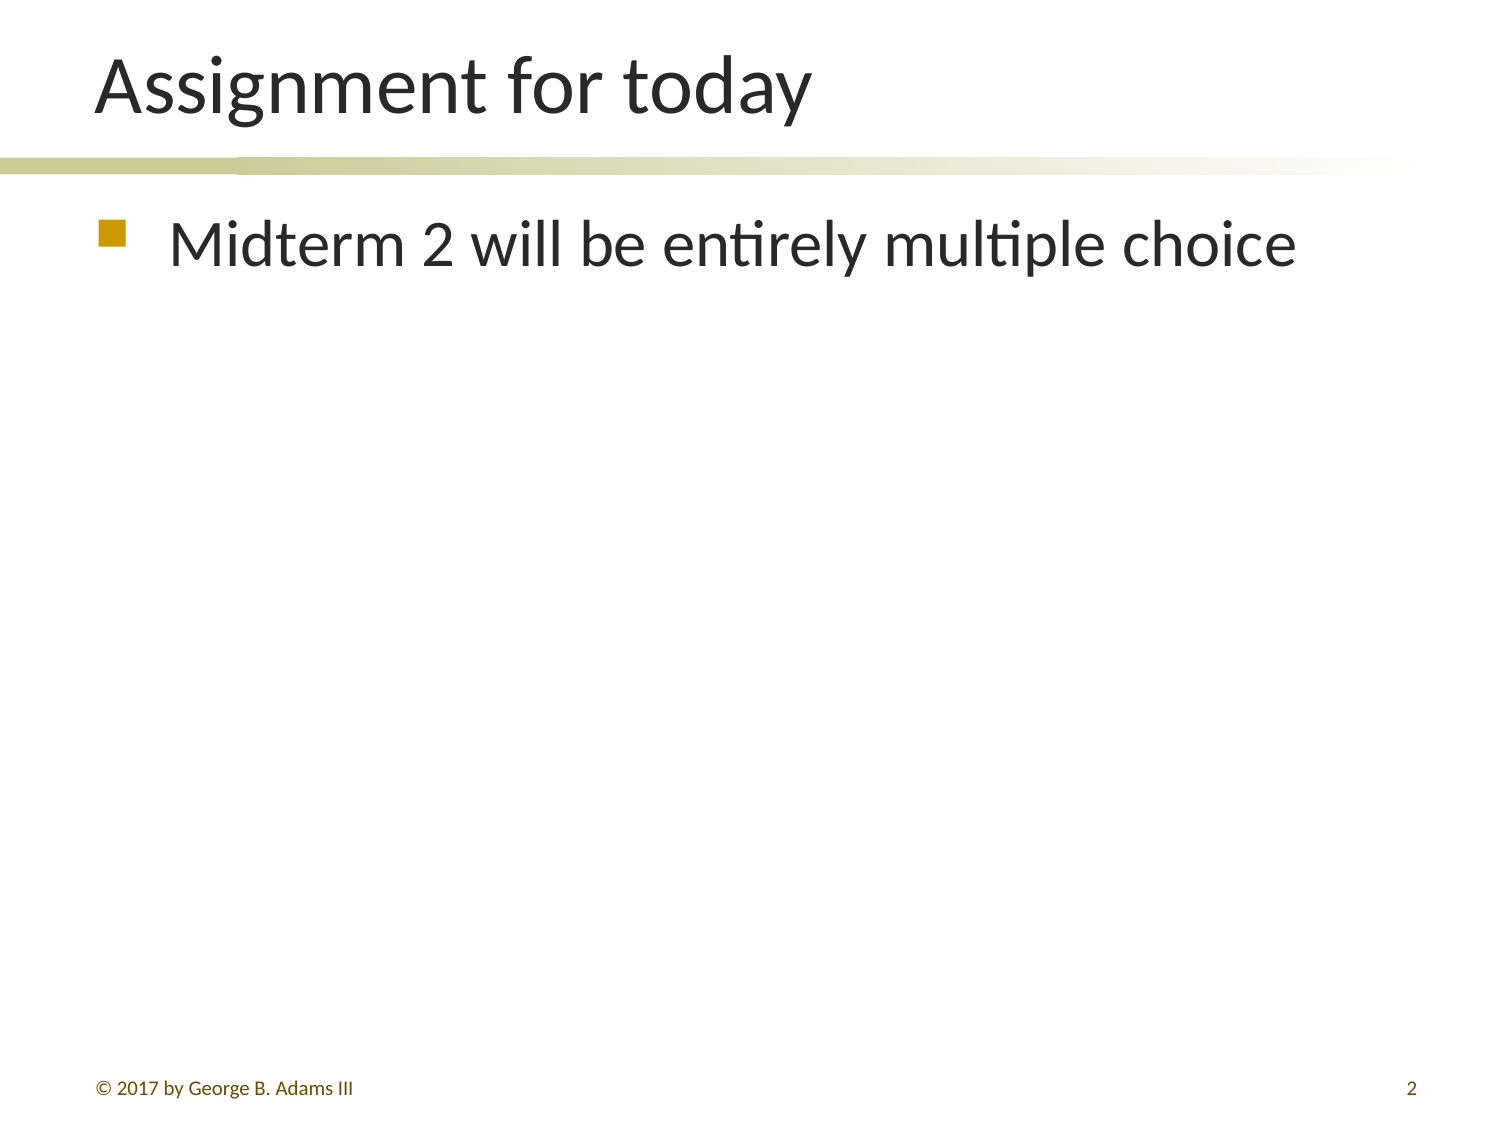

# Assignment for today
Midterm 2 will be entirely multiple choice

© 2017 by George B. Adams III
2